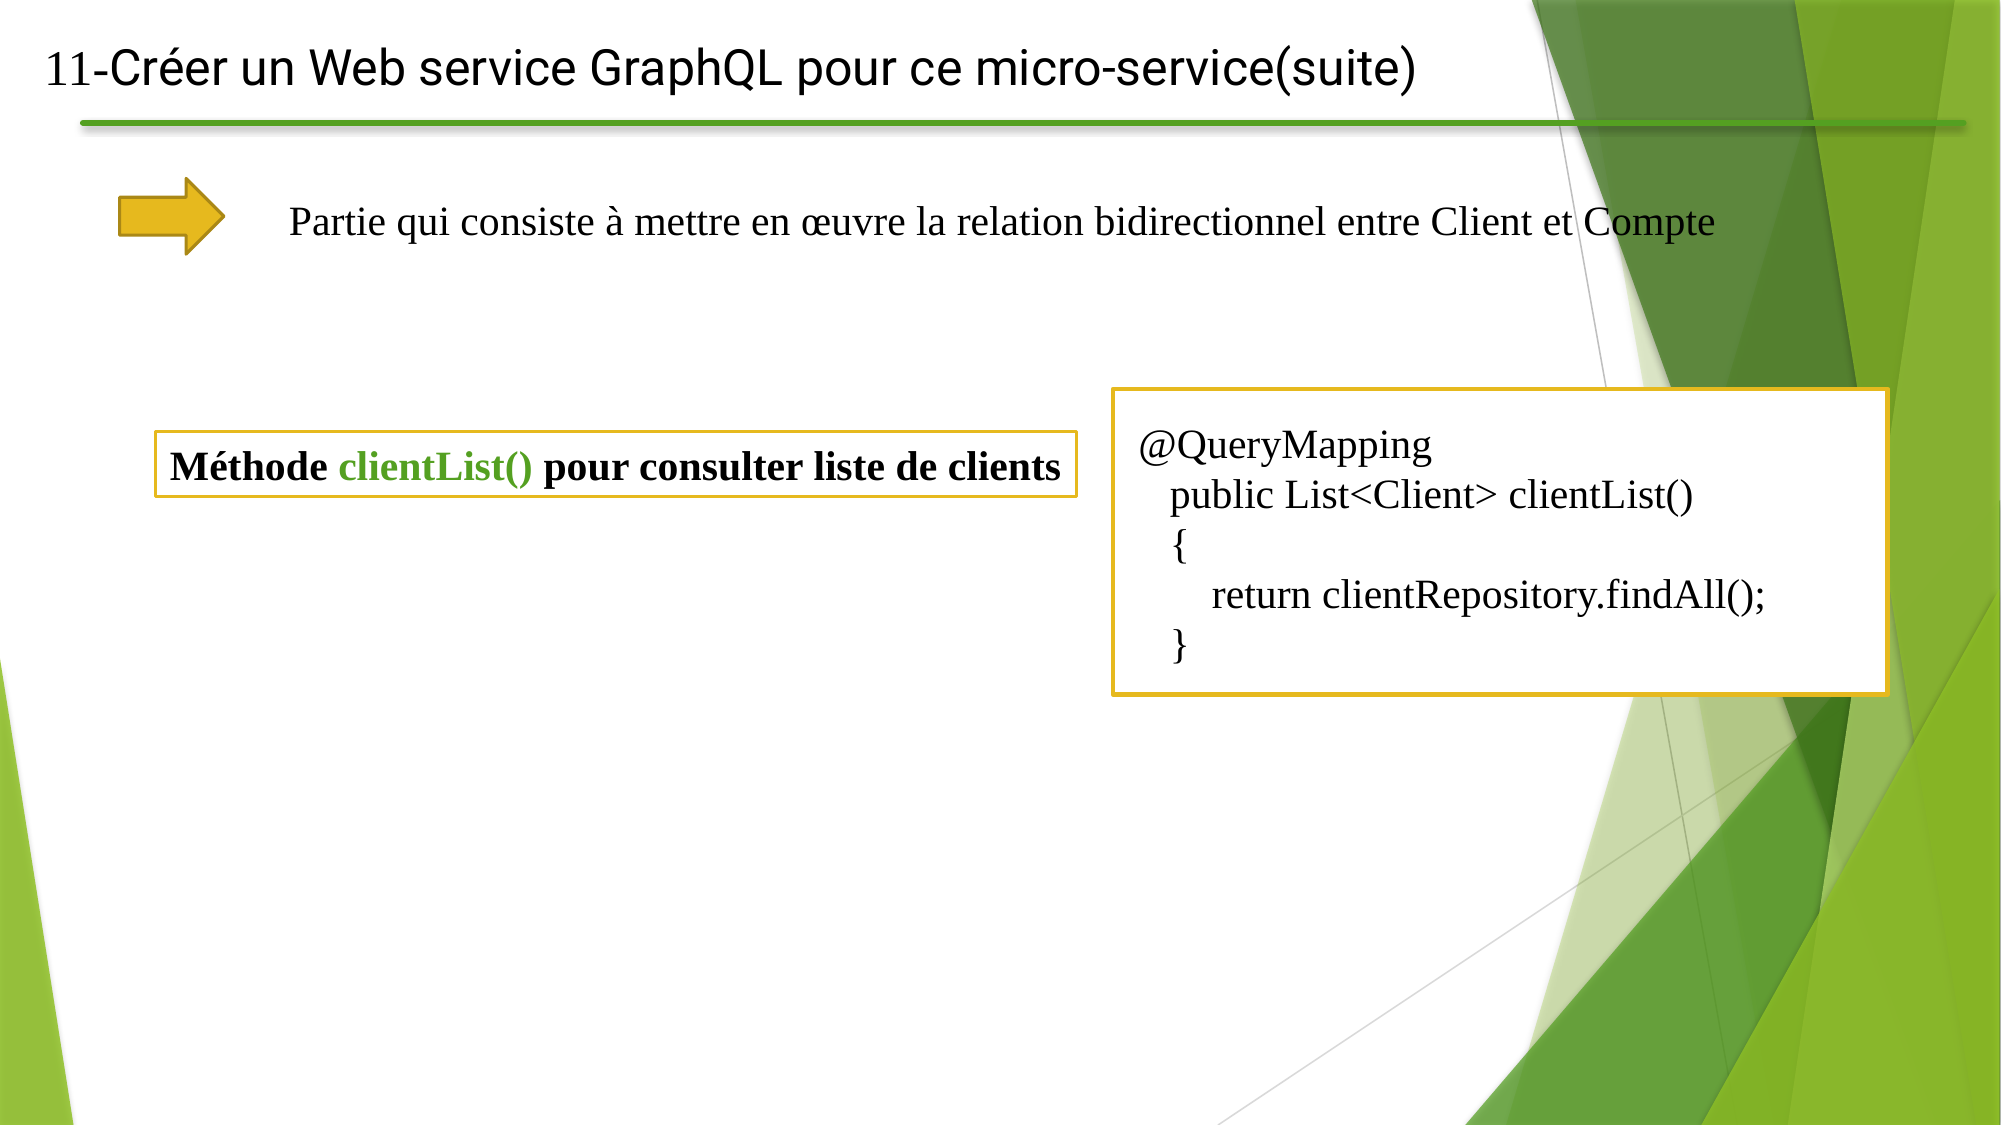

11-Créer un Web service GraphQL pour ce micro-service(suite)

Partie qui consiste à mettre en œuvre la relation bidirectionnel entre Client et Compte
 @QueryMapping
    public List<Client> clientList()
    {
        return clientRepository.findAll();
    }
Méthode clientList() pour consulter liste de clients